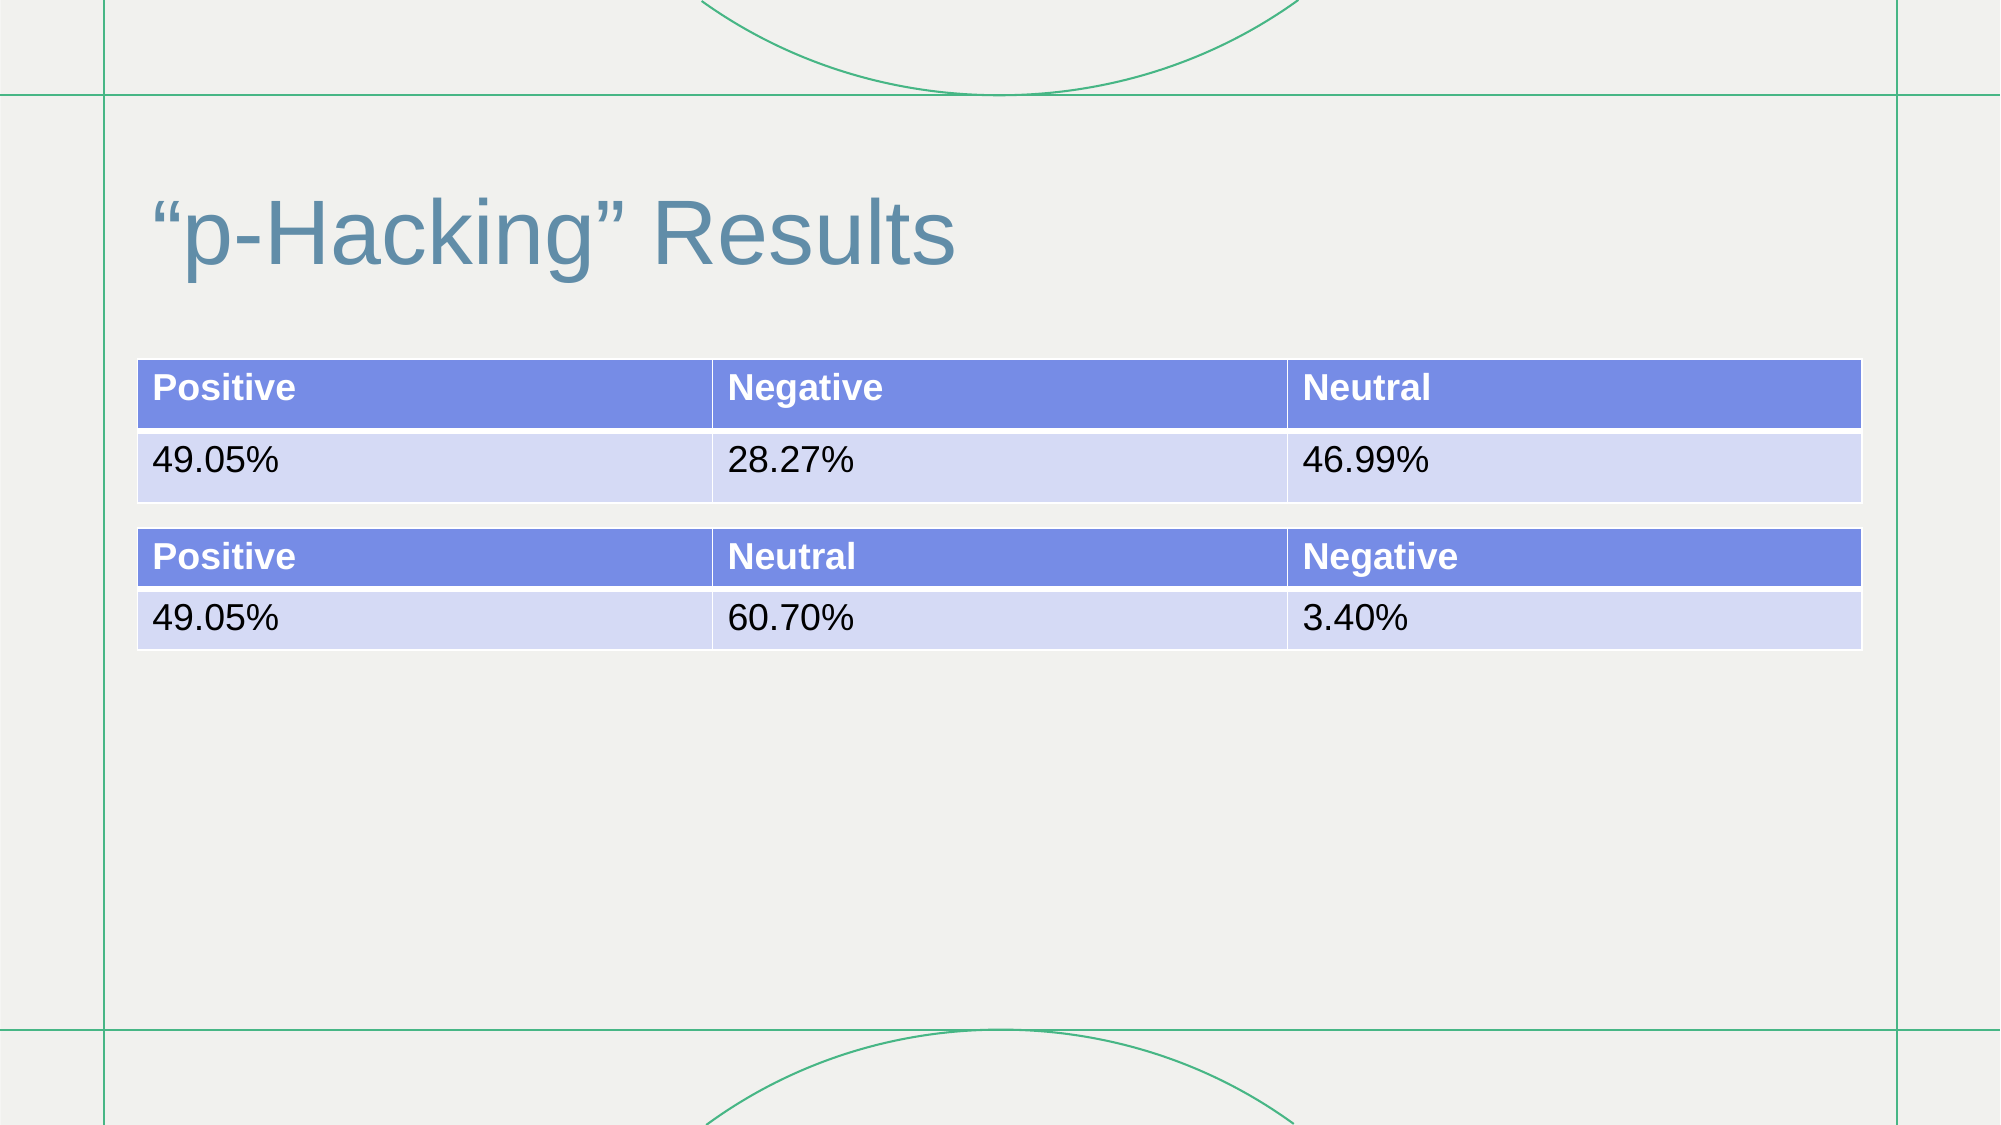

# “p-Hacking” Results
|  |  |  |
| --- | --- | --- |
|  |  |  |
| Positive | Negative | Neutral |
| --- | --- | --- |
| 49.05% | 28.27% | 46.99% |
| Positive | Neutral | Negative |
| --- | --- | --- |
| 49.05% | 60.70% | 3.40% |